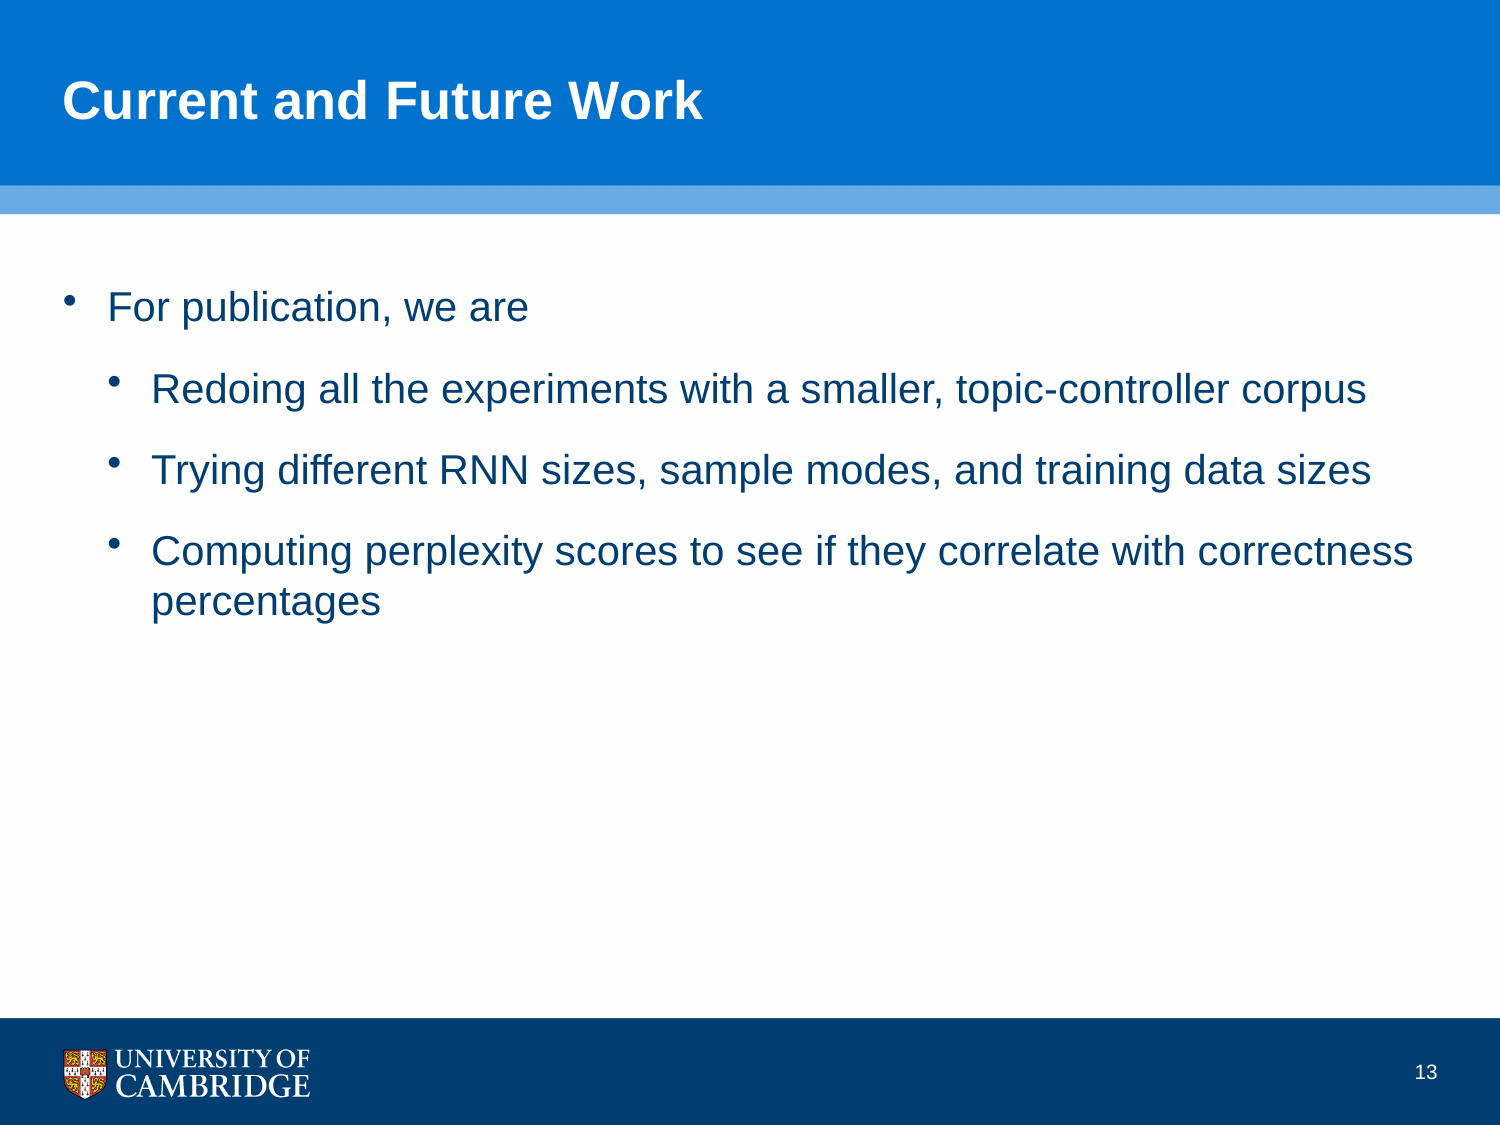

# Current and Future Work
For publication, we are
Redoing all the experiments with a smaller, topic-controller corpus
Trying different RNN sizes, sample modes, and training data sizes
Computing perplexity scores to see if they correlate with correctness percentages

13